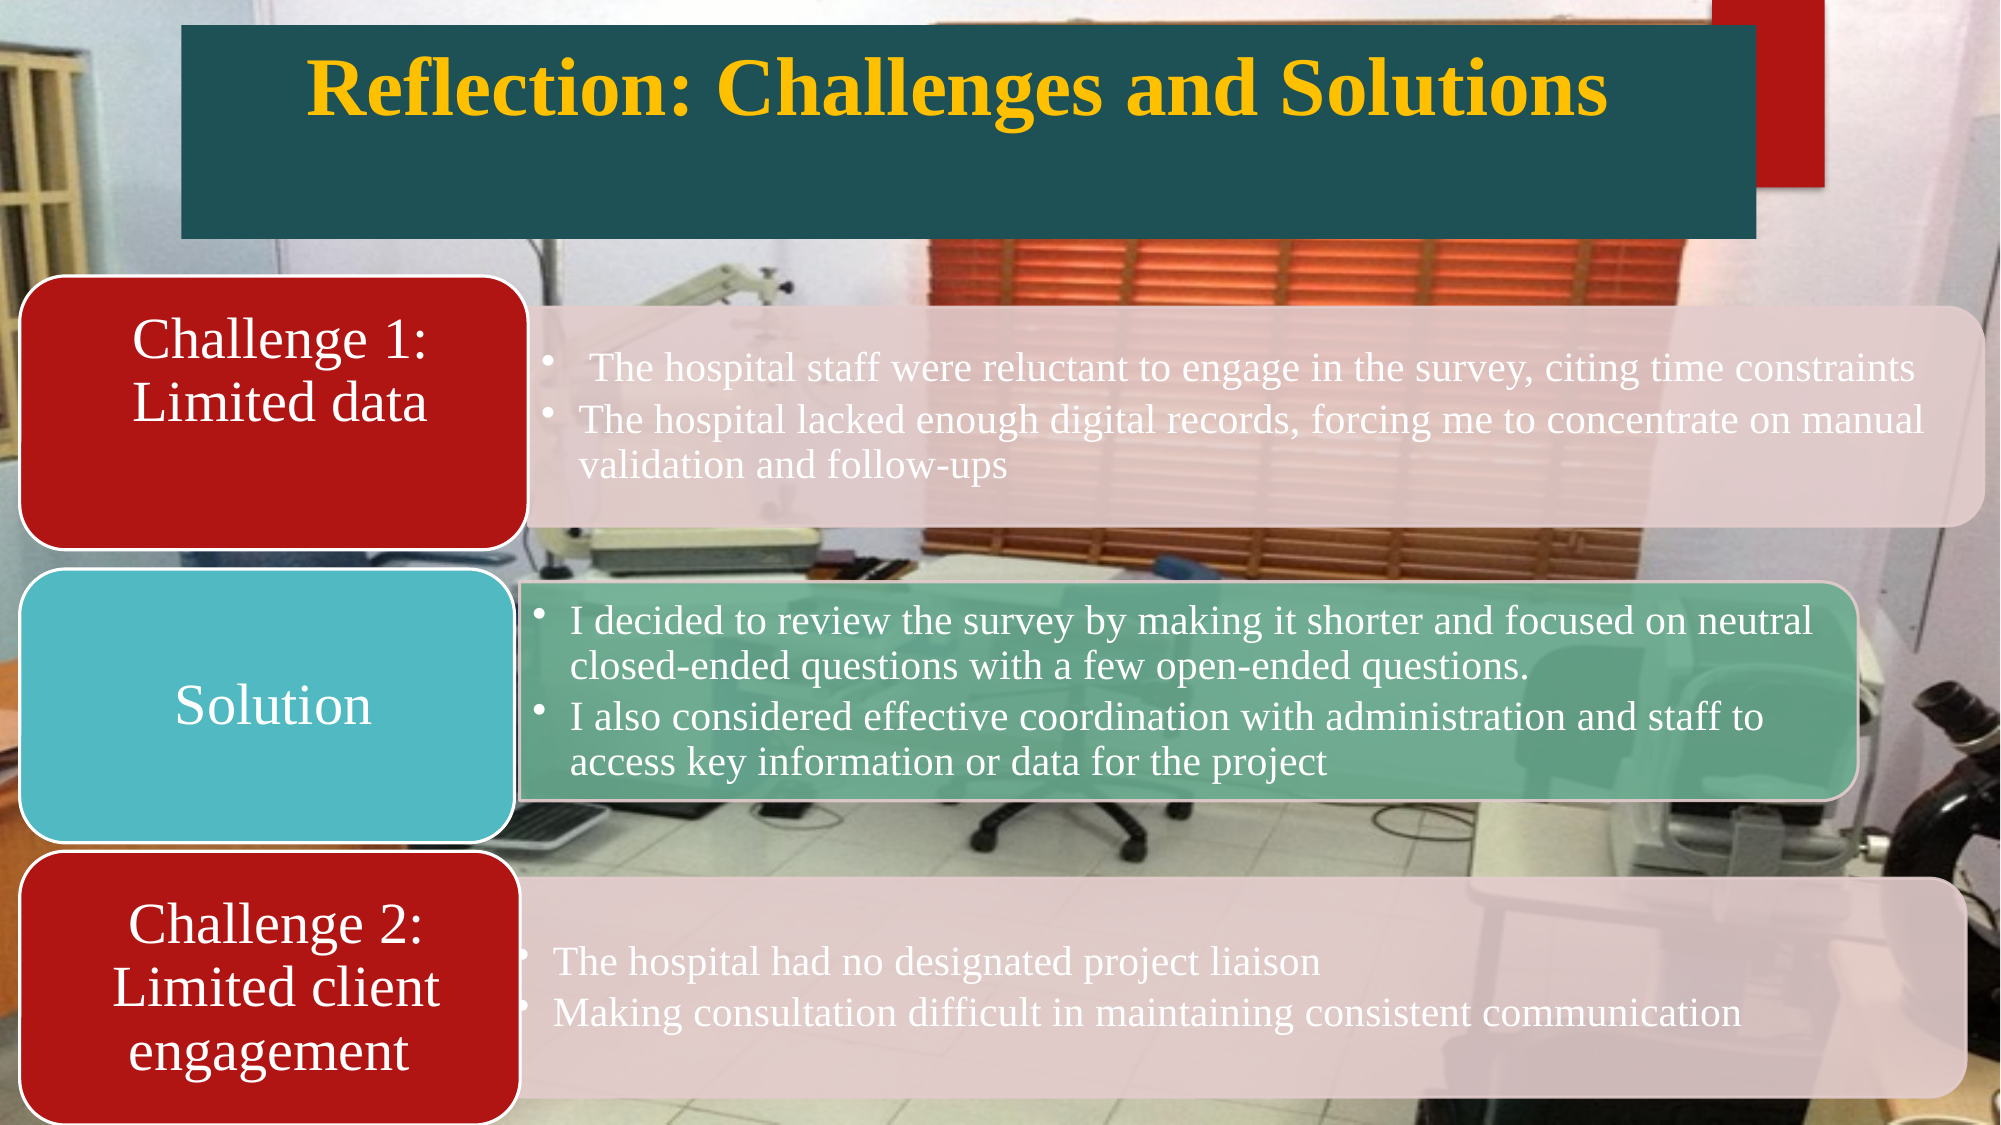

# Reflection: Challenges and Solutions
 The hospital staff were reluctant to engage in the survey, citing time constraints
The hospital lacked enough digital records, forcing me to concentrate on manual validation and follow-ups
Challenge 1: Limited data

I decided to review the survey by making it shorter and focused on neutral closed-ended questions with a few open-ended questions.
I also considered effective coordination with administration and staff to access key information or data for the project
Solution
The hospital had no designated project liaison
Making consultation difficult in maintaining consistent communication
Challenge 2: Limited client engagement